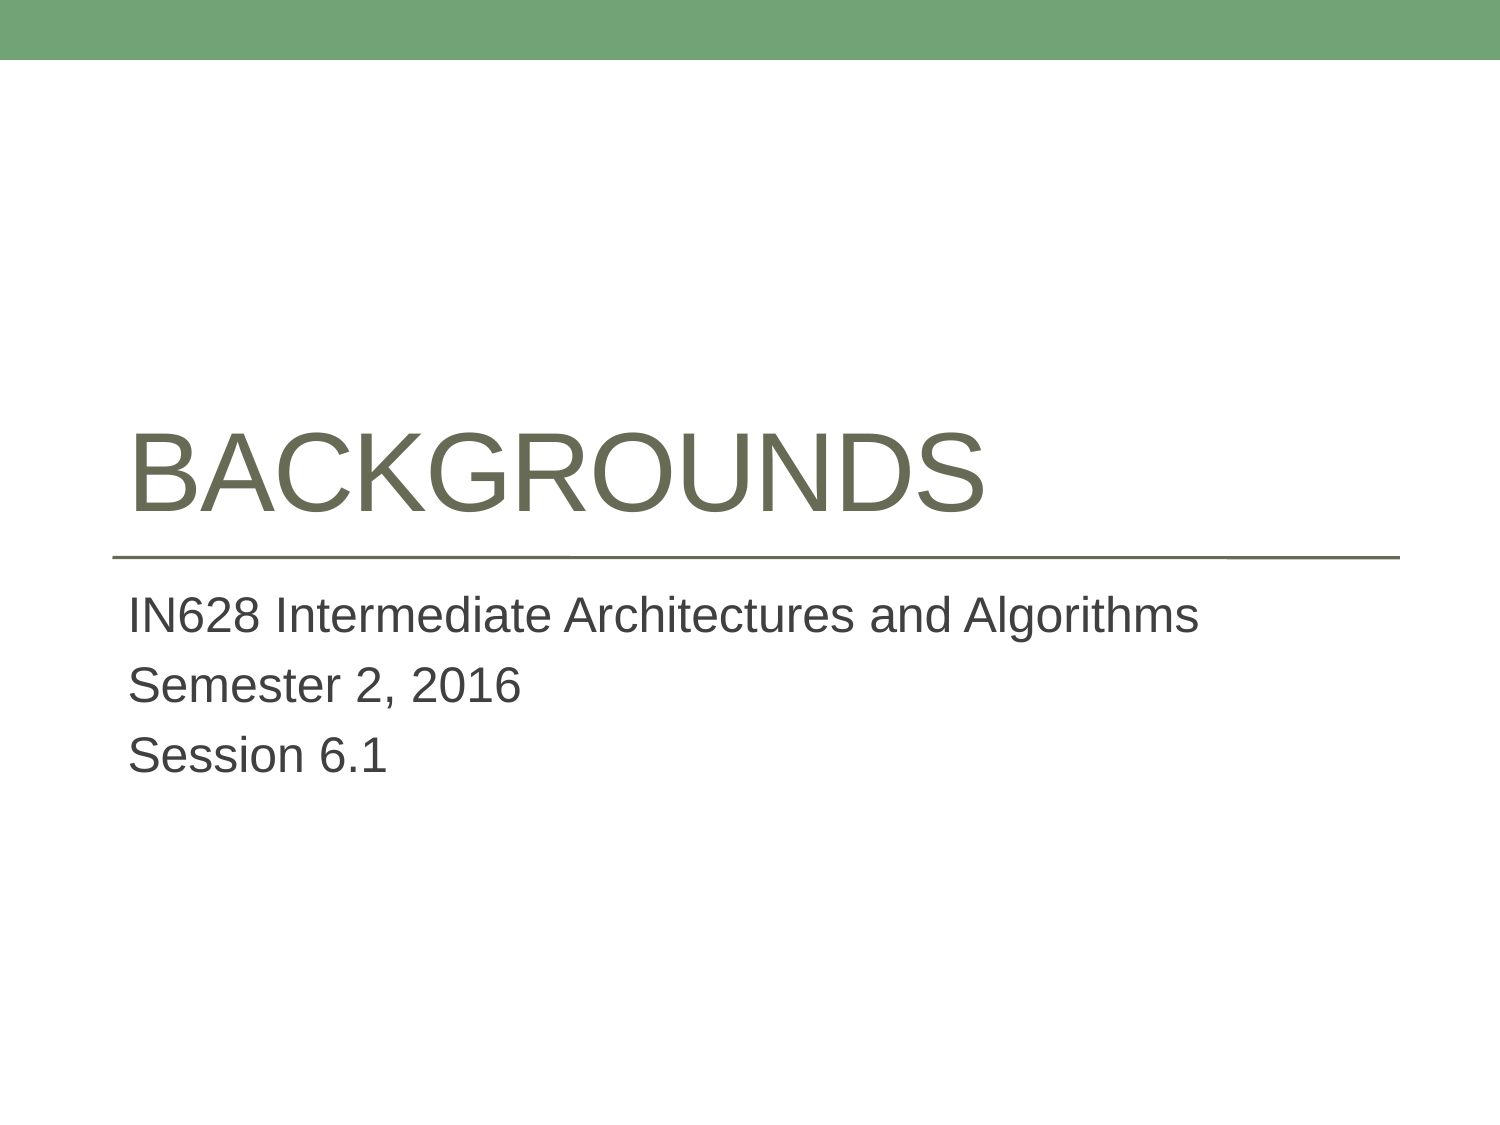

# Backgrounds
IN628 Intermediate Architectures and Algorithms
Semester 2, 2016
Session 6.1